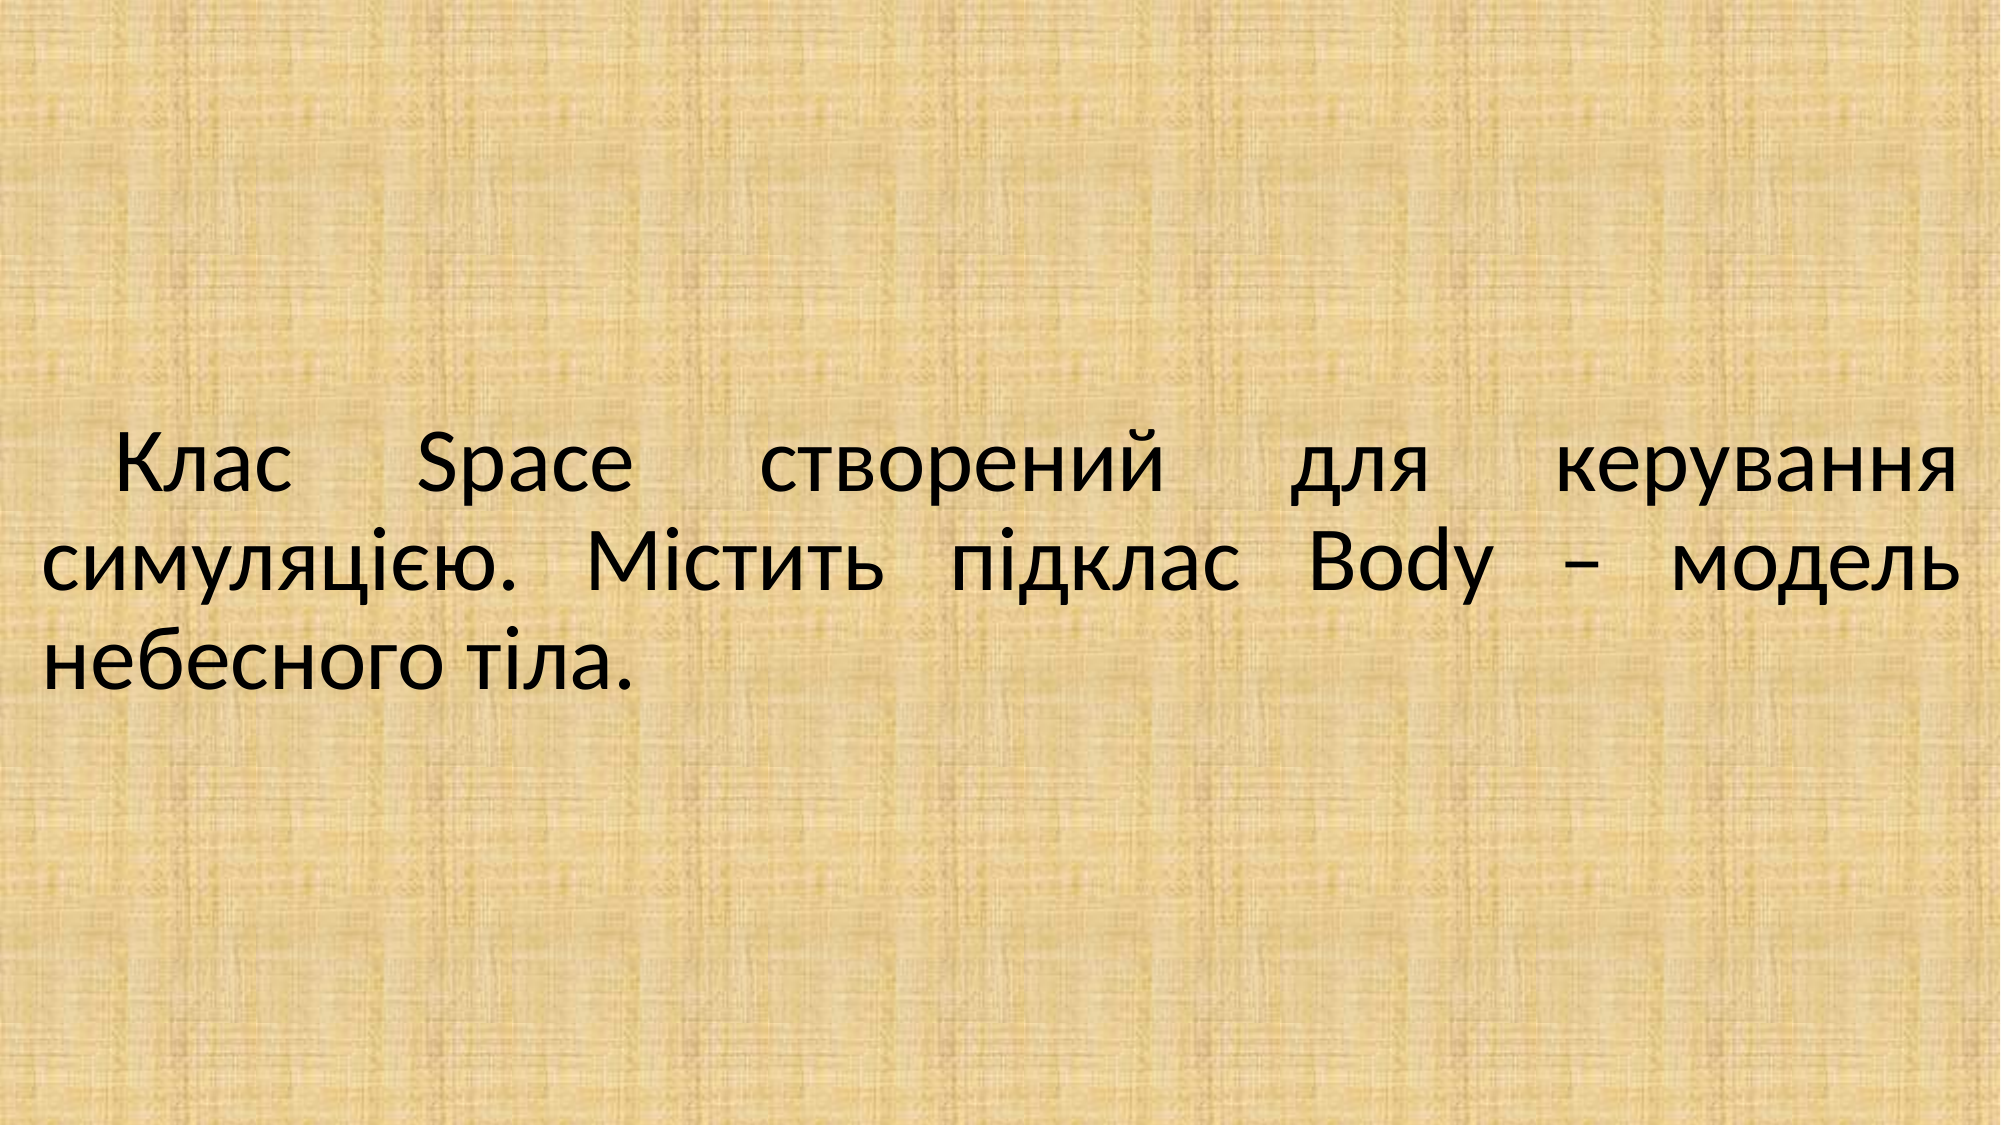

# Клас Space створений для керування симуляцією. Містить підклас Body – модель небесного тіла.